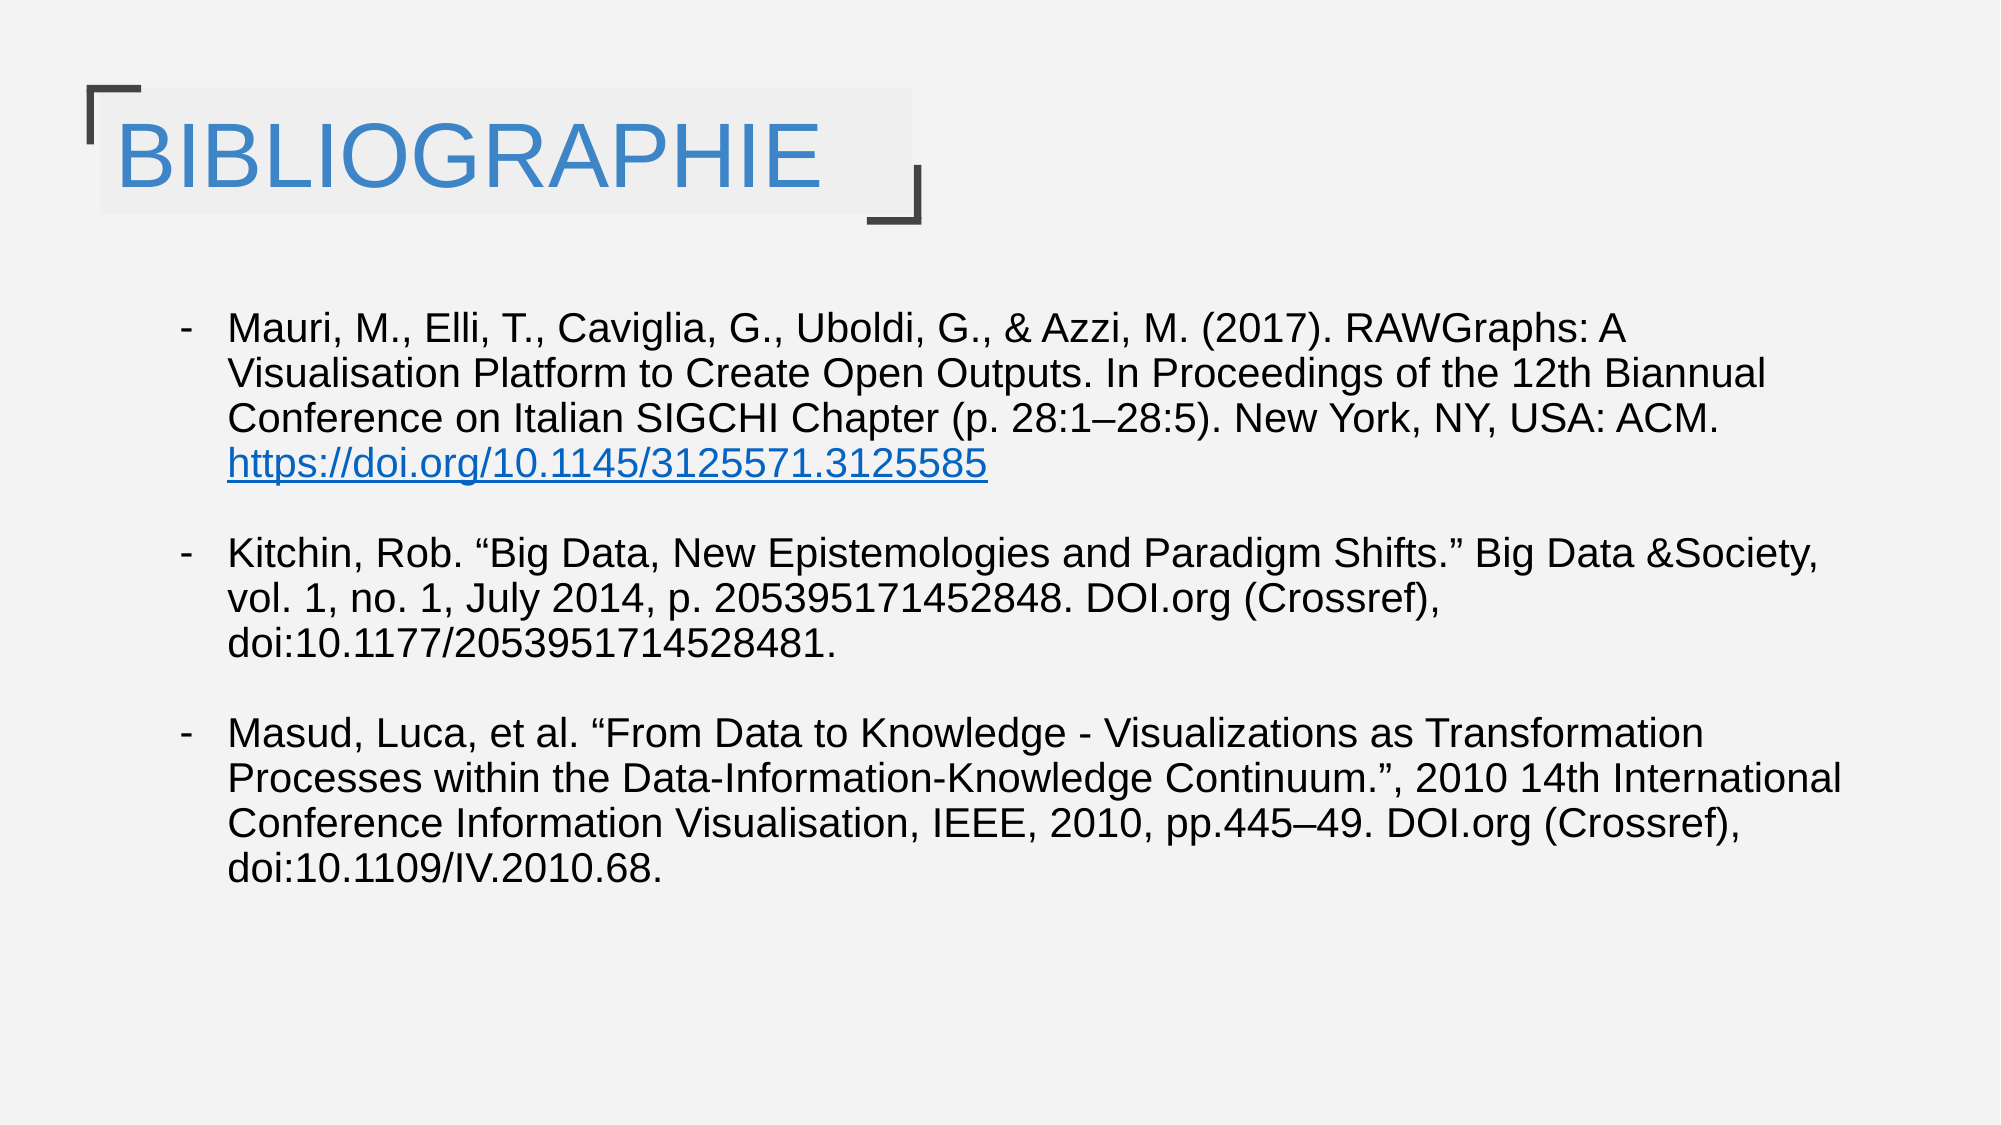

BIBLIOGRAPHIE

Mauri, M., Elli, T., Caviglia, G., Uboldi, G., & Azzi, M. (2017). RAWGraphs: A Visualisation Platform to Create Open Outputs. In Proceedings of the 12th Biannual Conference on Italian SIGCHI Chapter (p. 28:1–28:5). New York, NY, USA: ACM. https://doi.org/10.1145/3125571.3125585

Kitchin, Rob. “Big Data, New Epistemologies and Paradigm Shifts.” Big Data &Society, vol. 1, no. 1, July 2014, p. 205395171452848. DOI.org (Crossref), doi:10.1177/2053951714528481.

Masud, Luca, et al. “From Data to Knowledge - Visualizations as Transformation Processes within the Data-Information-Knowledge Continuum.”, 2010 14th International Conference Information Visualisation, IEEE, 2010, pp.445–49. DOI.org (Crossref), doi:10.1109/IV.2010.68.